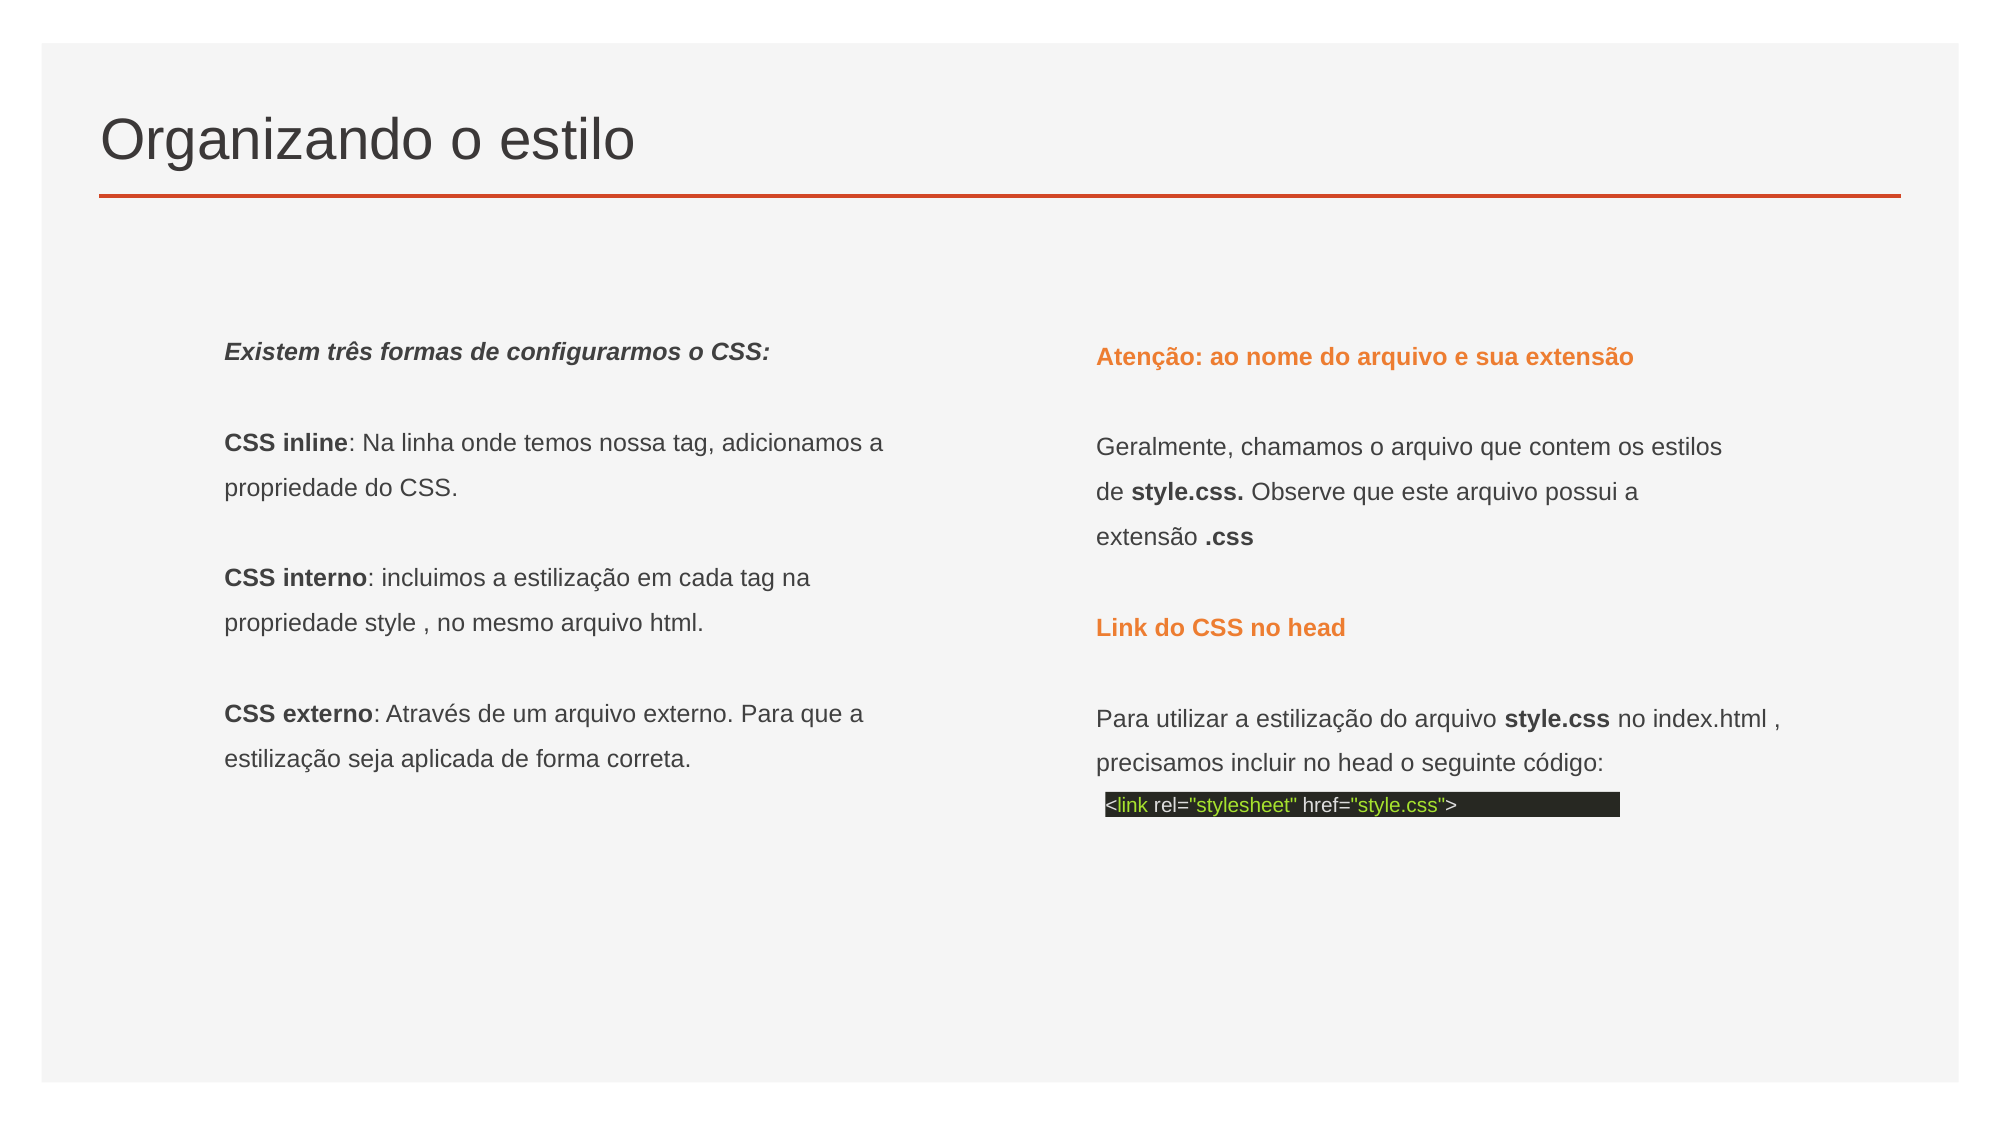

# Organizando o estilo
Existem três formas de configurarmos o CSS:
CSS inline: Na linha onde temos nossa tag, adicionamos a propriedade do CSS.
CSS interno: incluimos a estilização em cada tag na propriedade style , no mesmo arquivo html.
CSS externo: Através de um arquivo externo. Para que a estilização seja aplicada de forma correta.
Atenção: ao nome do arquivo e sua extensão
Geralmente, chamamos o arquivo que contem os estilos de style.css. Observe que este arquivo possui a extensão .css
Link do CSS no head
Para utilizar a estilização do arquivo style.css no index.html , precisamos incluir no head o seguinte código:

<link rel="stylesheet" href="style.css">